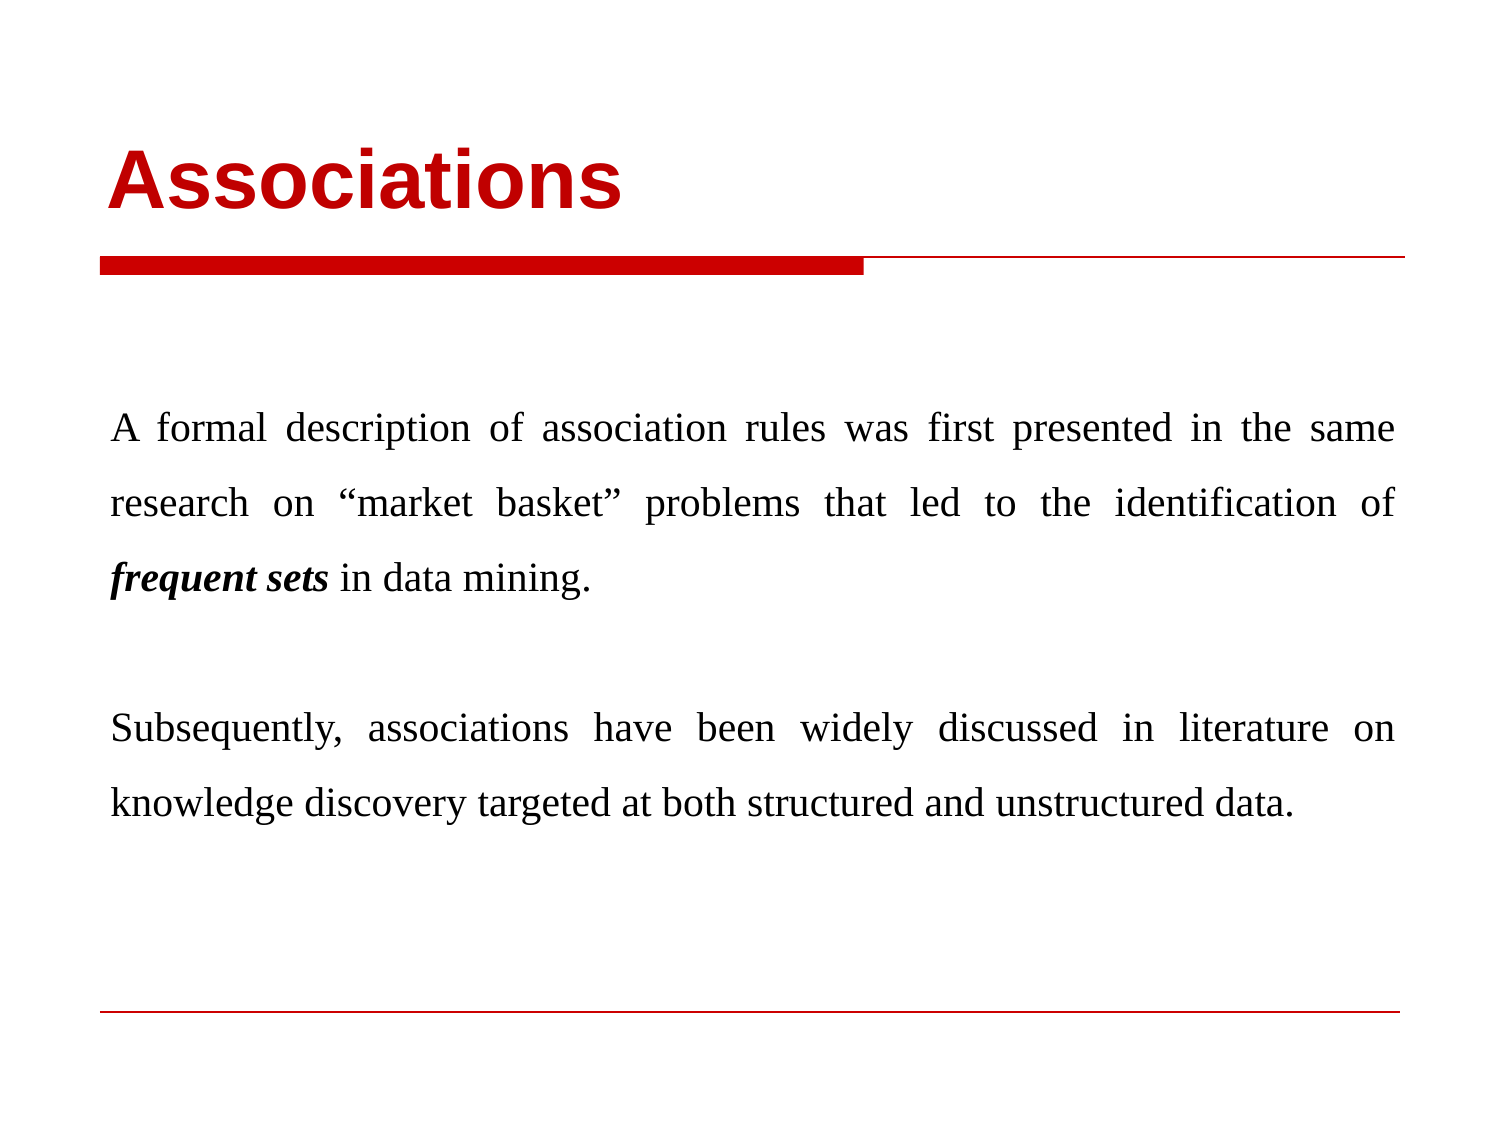

# Associations
A formal description of association rules was first presented in the same research on “market basket” problems that led to the identification of frequent sets in data mining.

Subsequently, associations have been widely discussed in literature on knowledge discovery targeted at both structured and unstructured data.